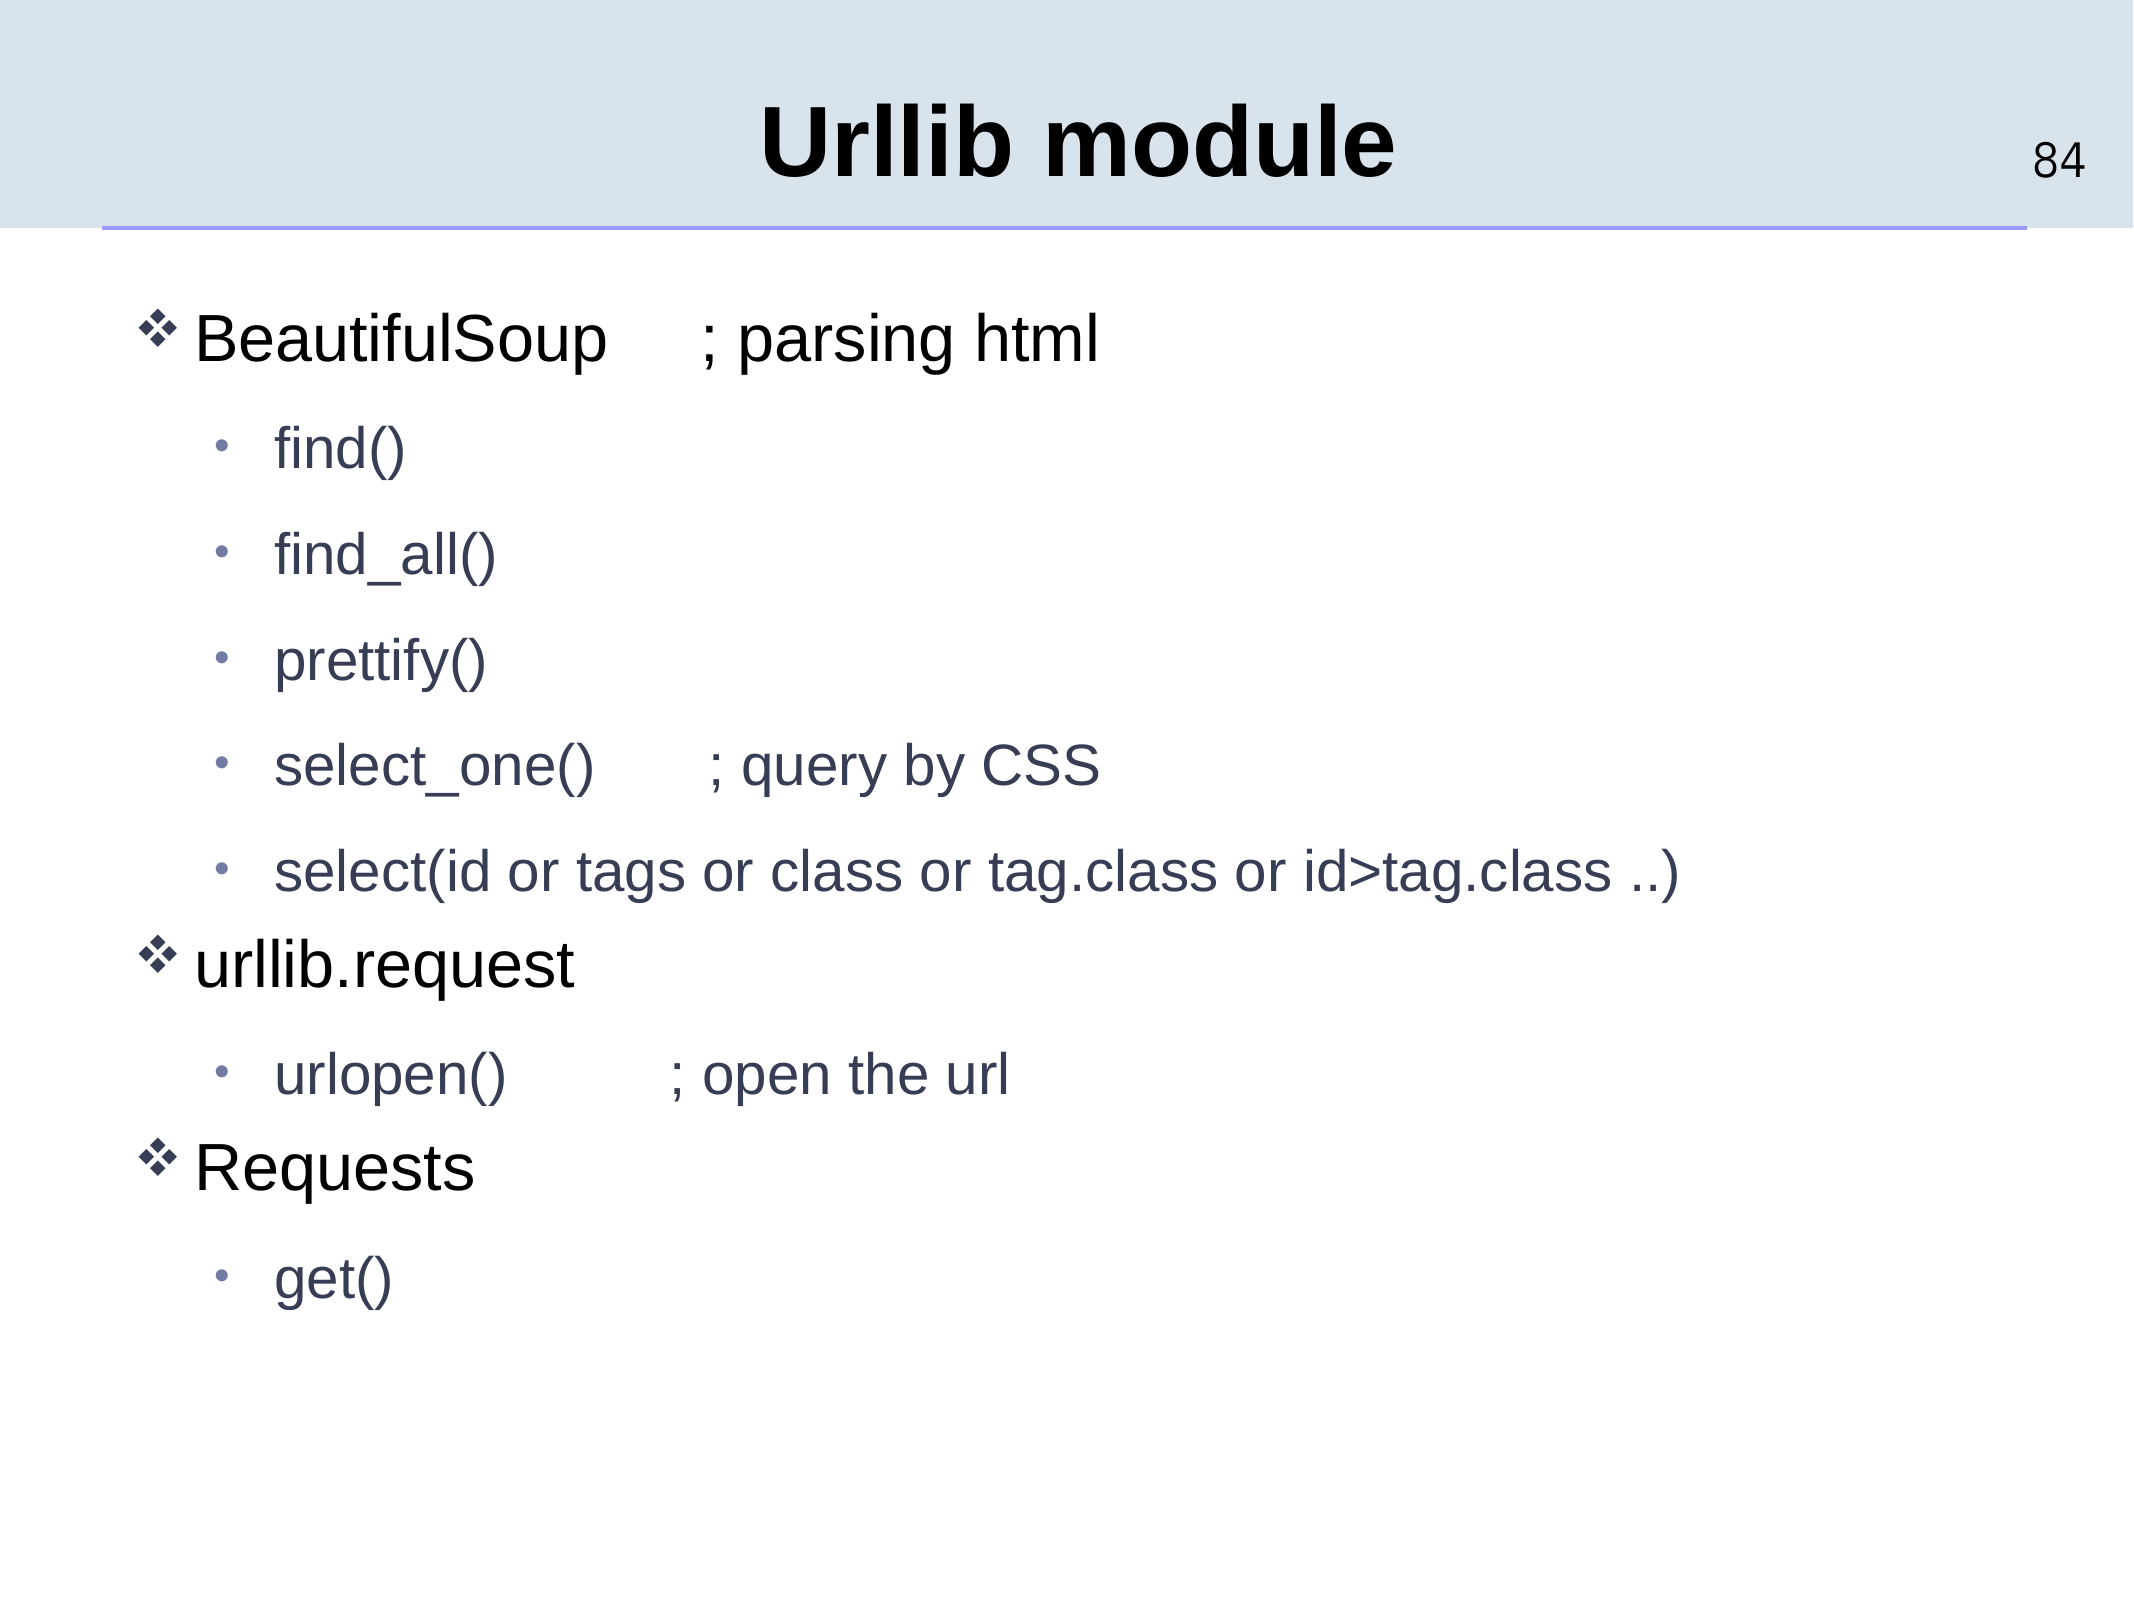

# Urllib module
84

BeautifulSoup     ; parsing html
find()
find_all()
prettify()
select_one()       ; query by CSS
select(id or tags or class or tag.class or id>tag.class ..)
urllib.request
urlopen()          ; open the url
Requests
get()